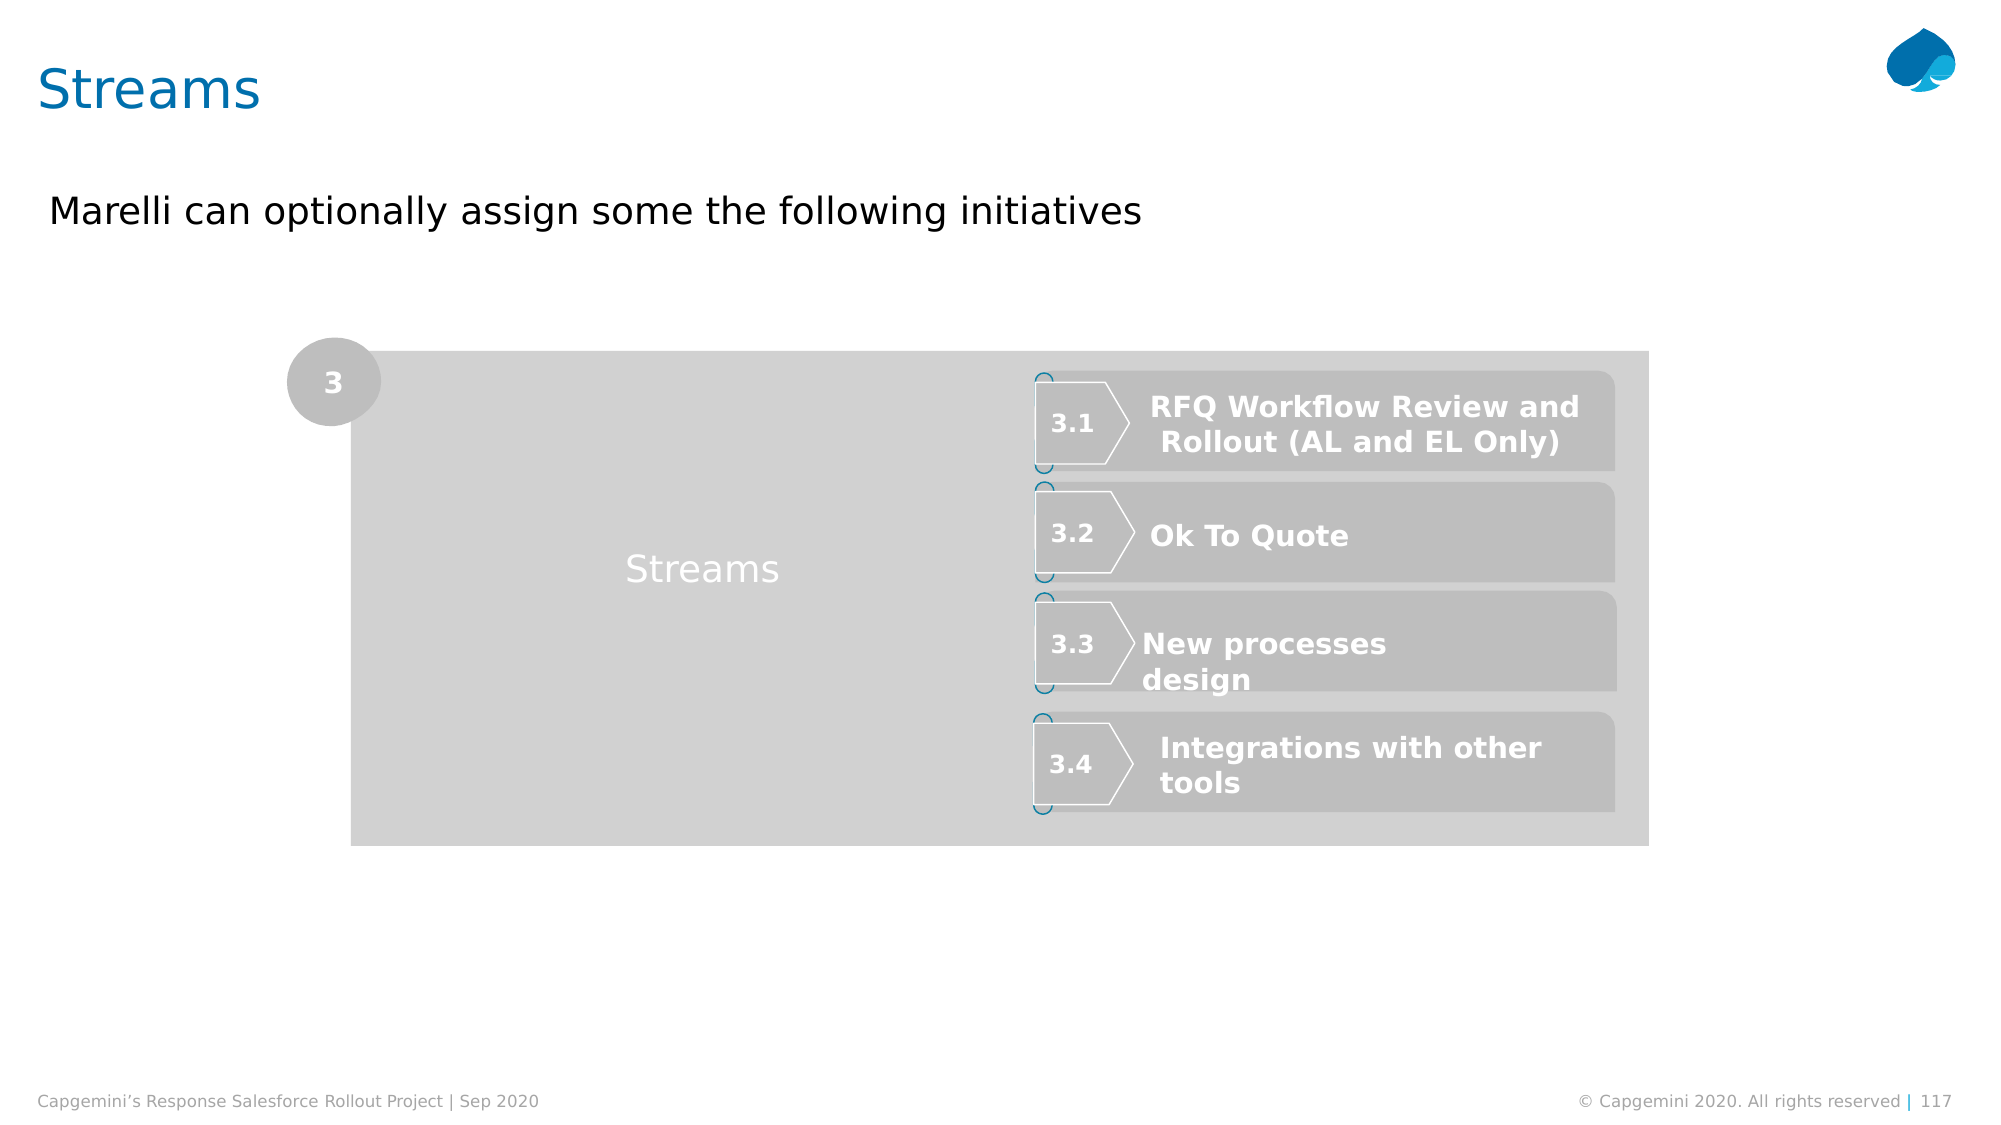

# Streams
Marelli can optionally assign some the following initiatives

3

RFQ Workflow Review and  Rollout (AL and EL Only)
3.1

Ok To Quote
3.2

Streams

New processes design
3.3

Integrations with other
tools
3.4

Capgemini’s Response Salesforce Rollout Project | Sep 2020
© Capgemini 2020. All rights reserved | 117